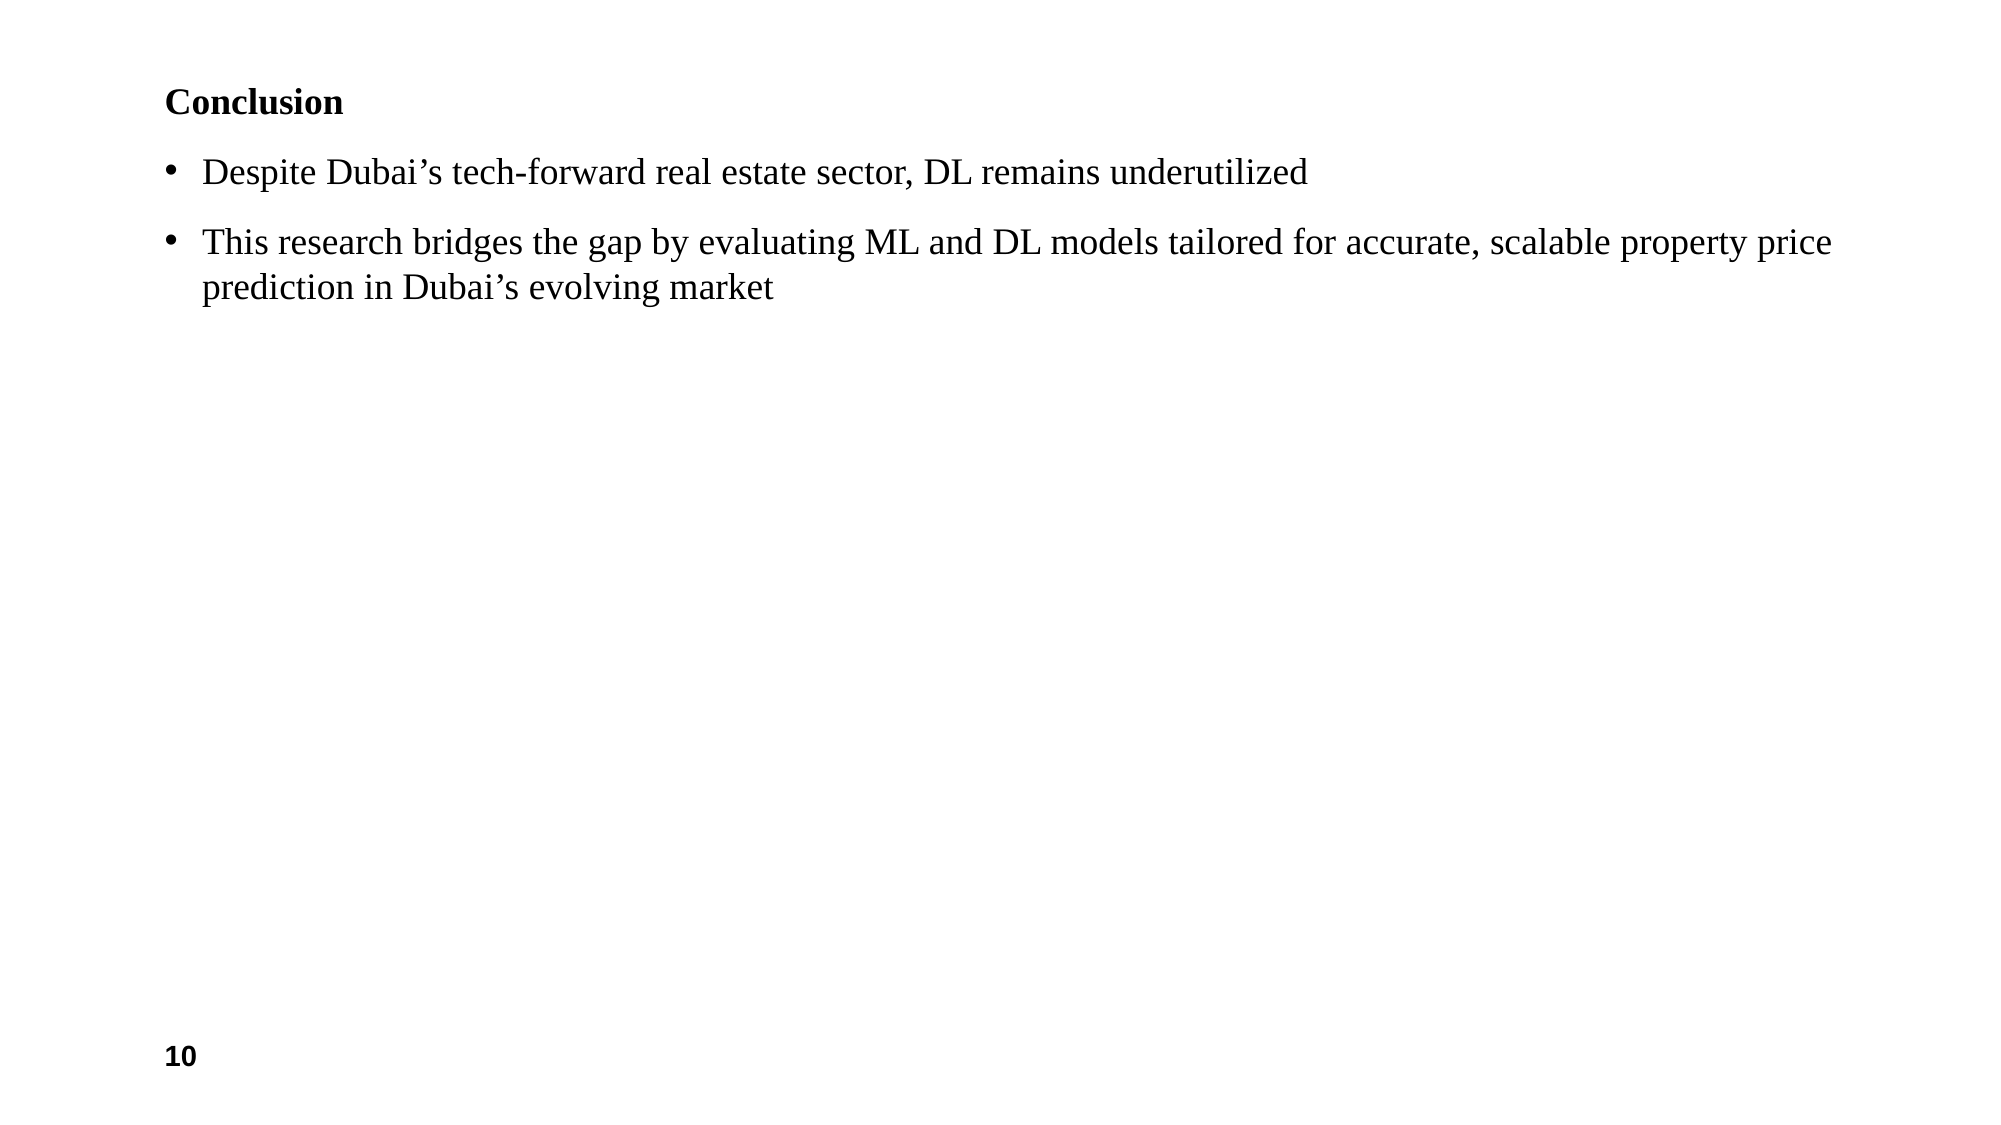

Conclusion
Despite Dubai’s tech-forward real estate sector, DL remains underutilized
This research bridges the gap by evaluating ML and DL models tailored for accurate, scalable property price prediction in Dubai’s evolving market

10